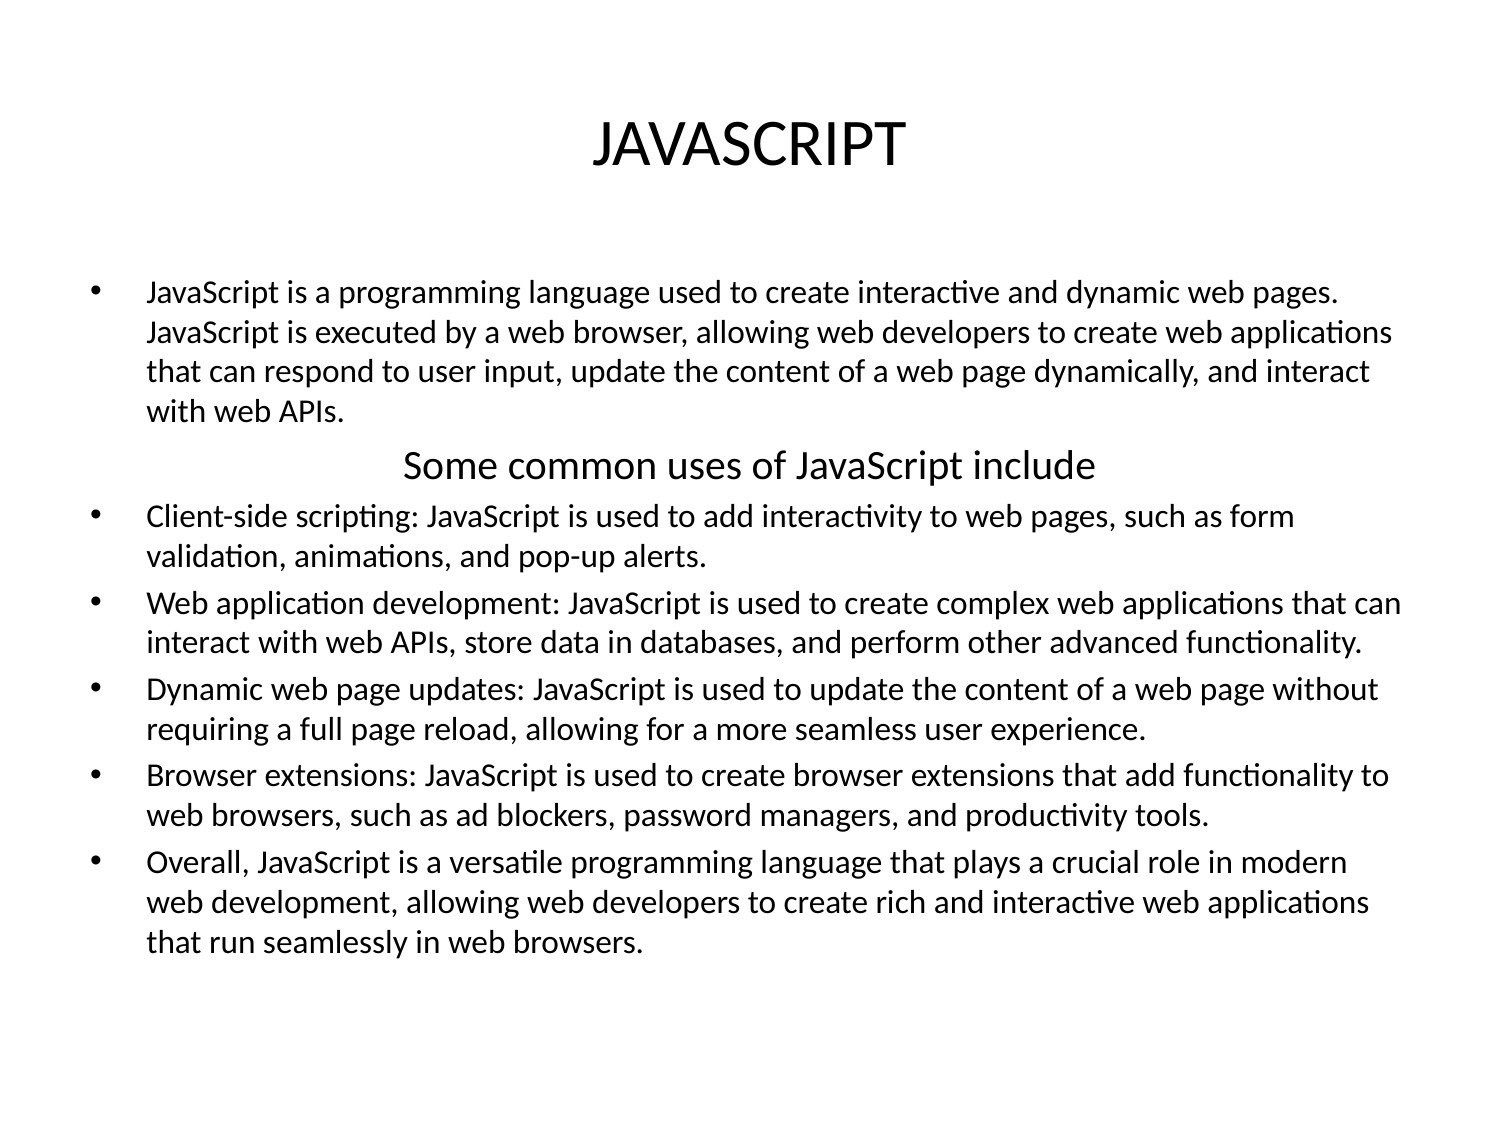

# JAVASCRIPT
JavaScript is a programming language used to create interactive and dynamic web pages. JavaScript is executed by a web browser, allowing web developers to create web applications that can respond to user input, update the content of a web page dynamically, and interact with web APIs.
Some common uses of JavaScript include
Client-side scripting: JavaScript is used to add interactivity to web pages, such as form validation, animations, and pop-up alerts.
Web application development: JavaScript is used to create complex web applications that can interact with web APIs, store data in databases, and perform other advanced functionality.
Dynamic web page updates: JavaScript is used to update the content of a web page without requiring a full page reload, allowing for a more seamless user experience.
Browser extensions: JavaScript is used to create browser extensions that add functionality to web browsers, such as ad blockers, password managers, and productivity tools.
Overall, JavaScript is a versatile programming language that plays a crucial role in modern web development, allowing web developers to create rich and interactive web applications that run seamlessly in web browsers.